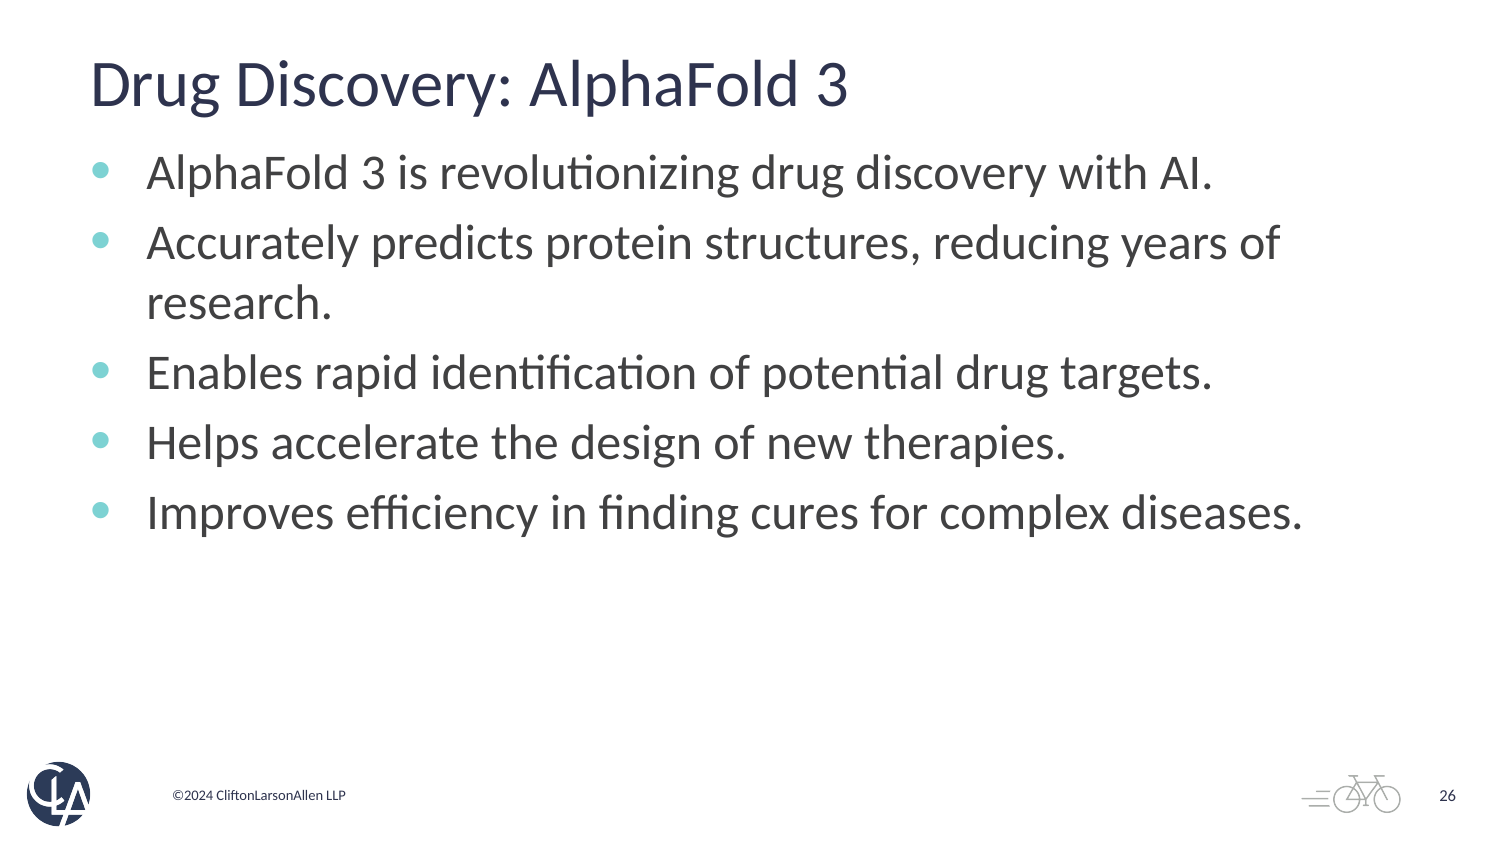

# Drug Discovery: AlphaFold 3
AlphaFold 3 is revolutionizing drug discovery with AI.
Accurately predicts protein structures, reducing years of research.
Enables rapid identification of potential drug targets.
Helps accelerate the design of new therapies.
Improves efficiency in finding cures for complex diseases.
26